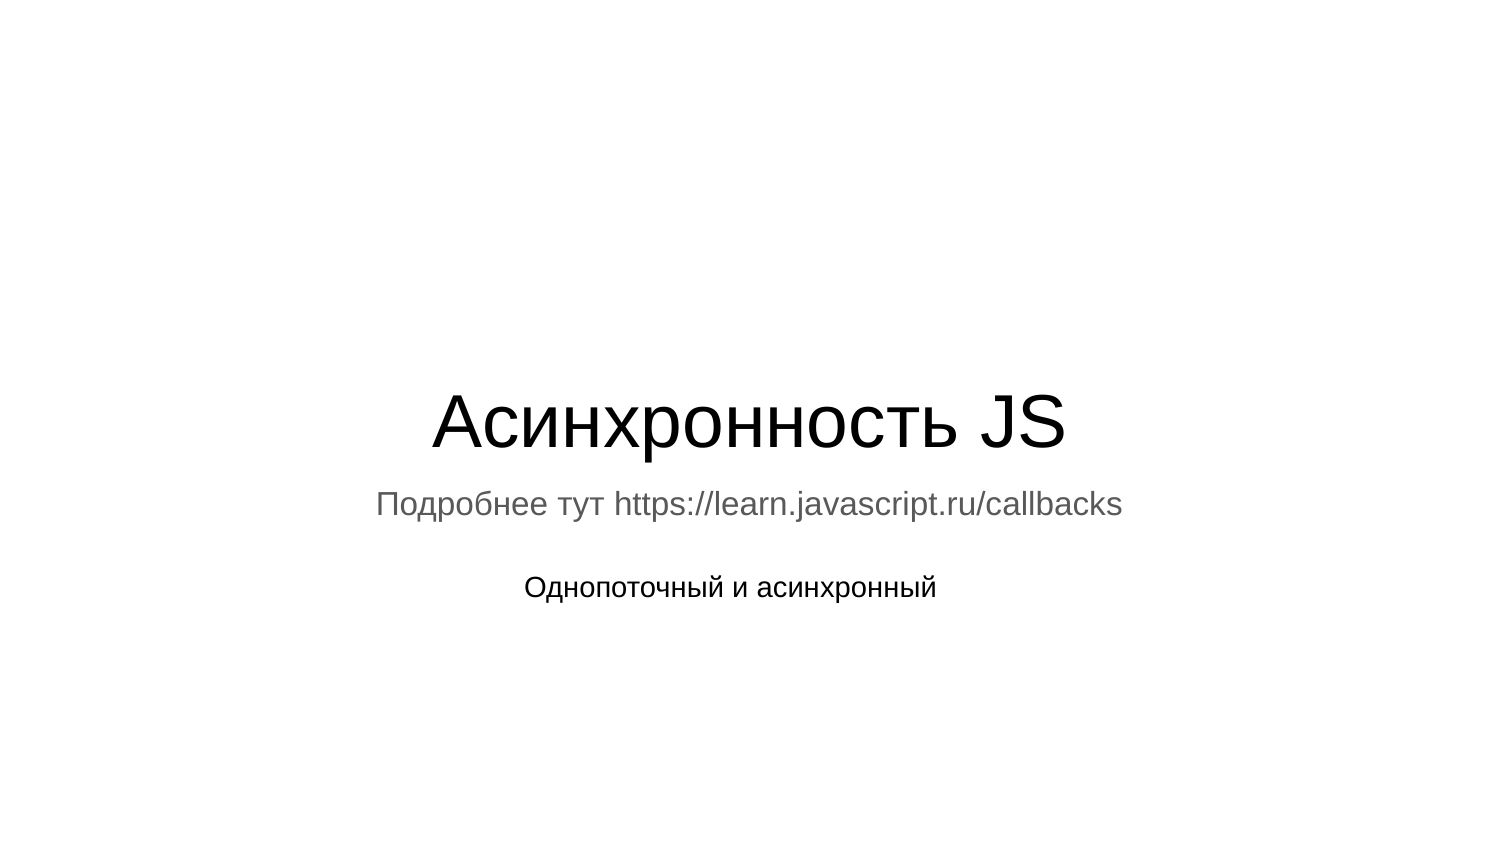

# Асинхронность JS
Подробнее тут https://learn.javascript.ru/callbacks
Однопоточный и асинхронный